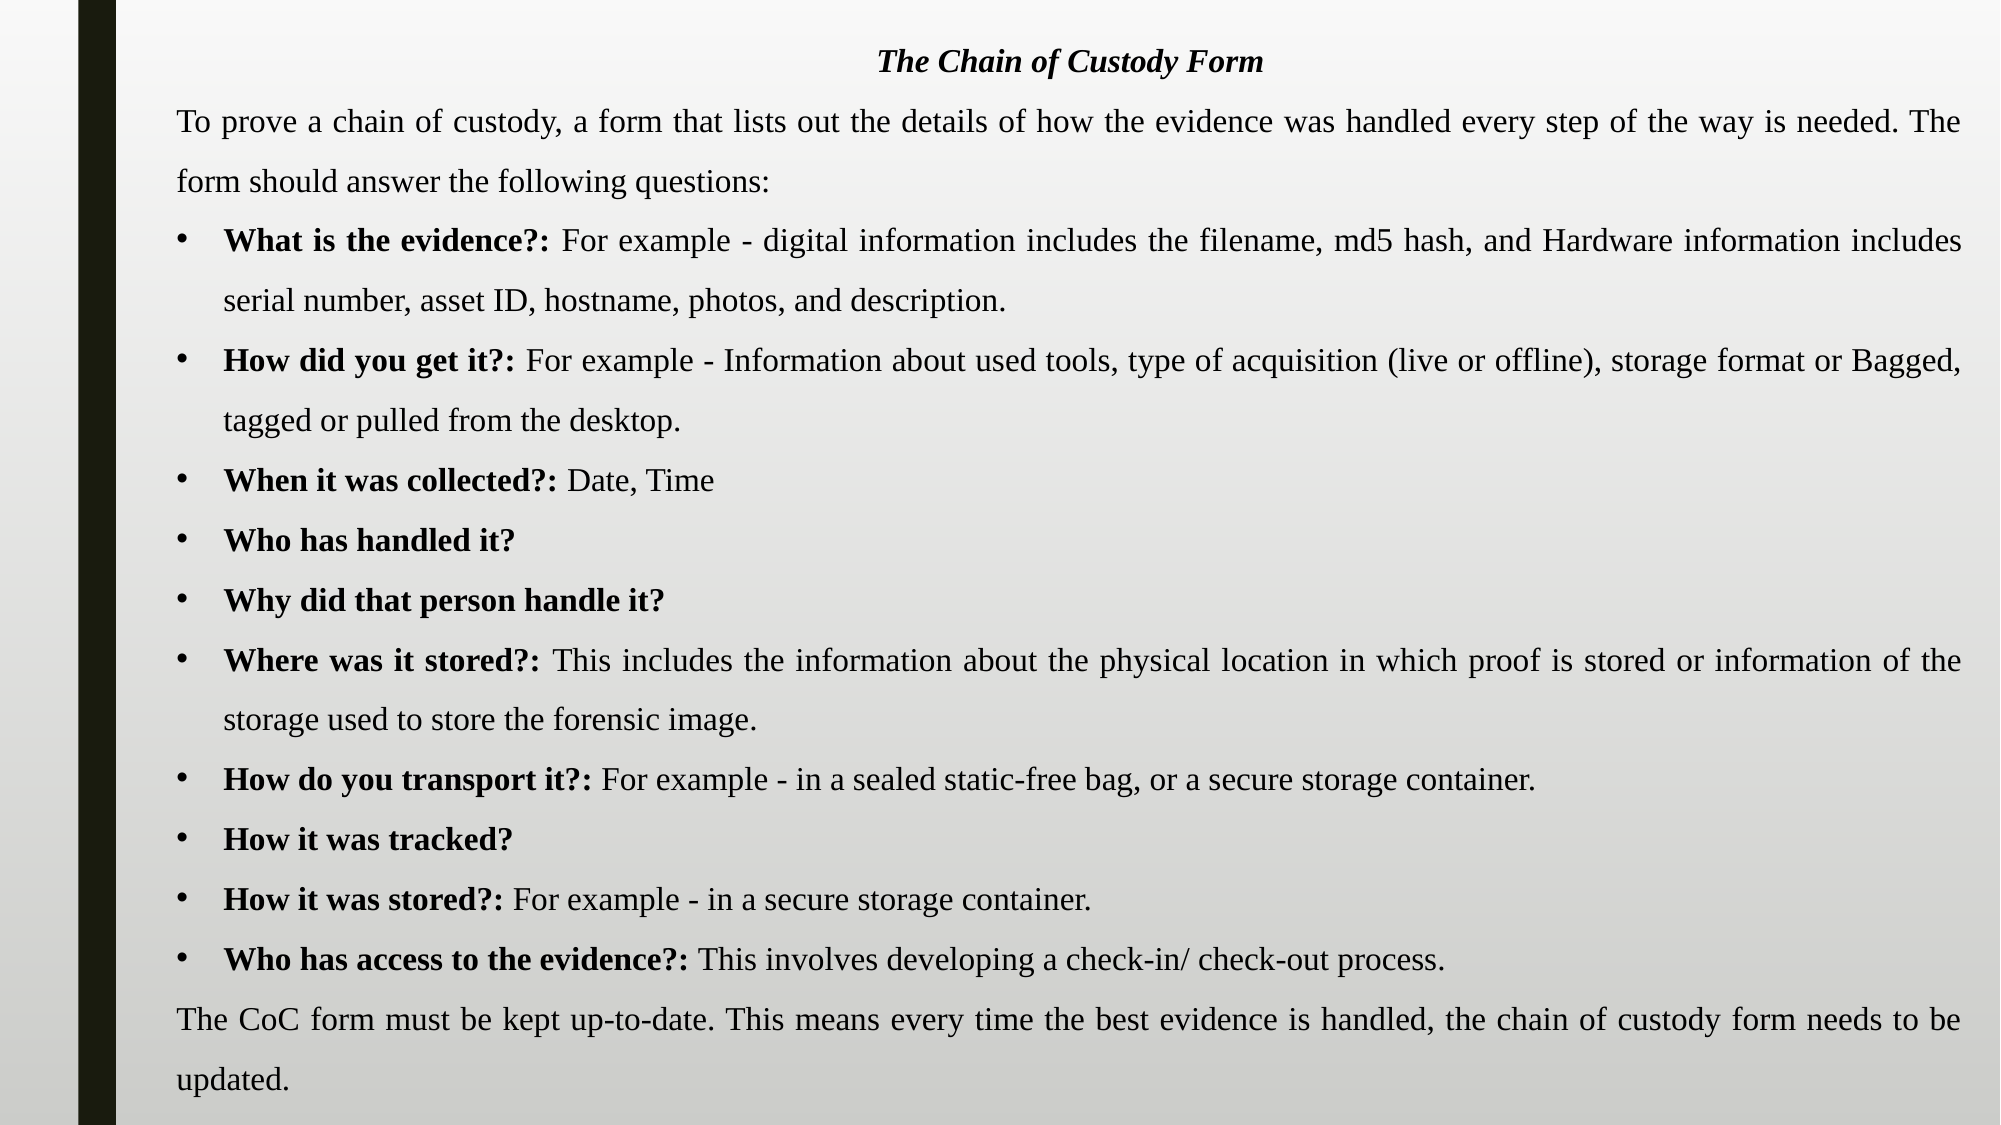

The Chain of Custody Form
To prove a chain of custody, a form that lists out the details of how the evidence was handled every step of the way is needed. The form should answer the following questions:
What is the evidence?: For example - digital information includes the filename, md5 hash, and Hardware information includes serial number, asset ID, hostname, photos, and description.
How did you get it?: For example - Information about used tools, type of acquisition (live or offline), storage format or Bagged, tagged or pulled from the desktop.
When it was collected?: Date, Time
Who has handled it?
Why did that person handle it?
Where was it stored?: This includes the information about the physical location in which proof is stored or information of the storage used to store the forensic image.
How do you transport it?: For example - in a sealed static-free bag, or a secure storage container.
How it was tracked?
How it was stored?: For example - in a secure storage container.
Who has access to the evidence?: This involves developing a check-in/ check-out process.
The CoC form must be kept up-to-date. This means every time the best evidence is handled, the chain of custody form needs to be updated.